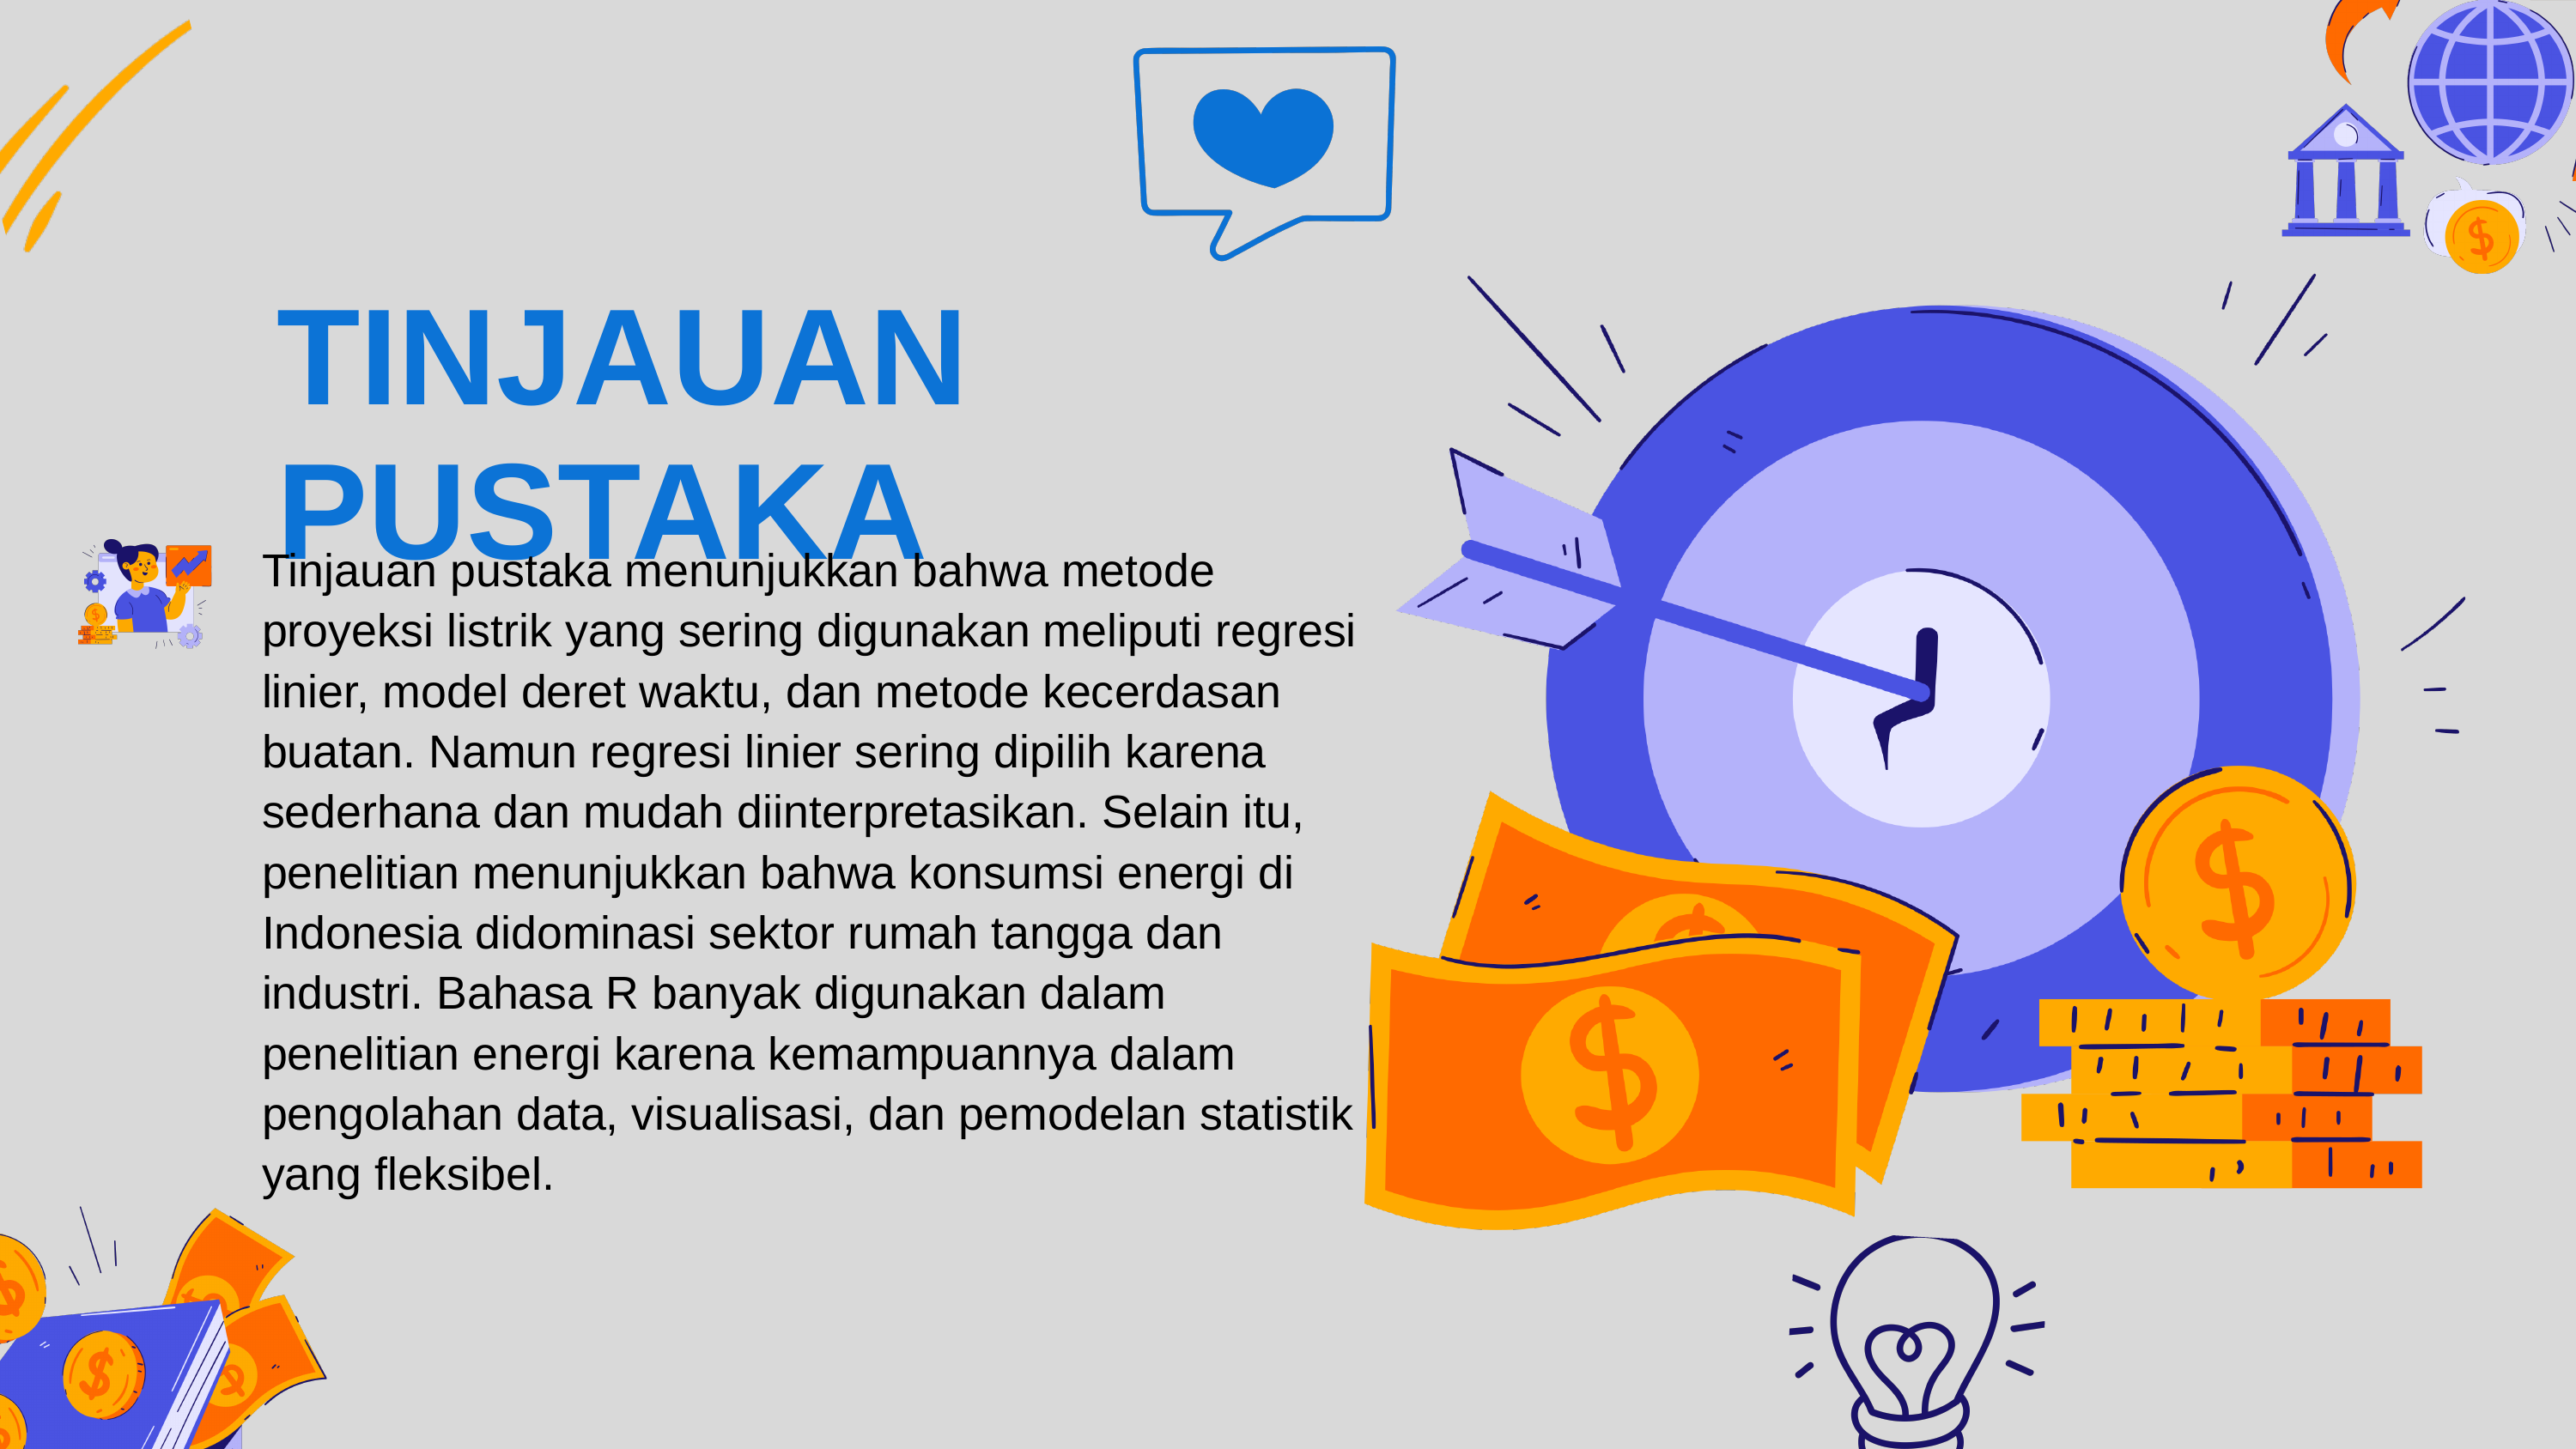

TINJAUAN PUSTAKA
Tinjauan pustaka menunjukkan bahwa metode proyeksi listrik yang sering digunakan meliputi regresi linier, model deret waktu, dan metode kecerdasan buatan. Namun regresi linier sering dipilih karena sederhana dan mudah diinterpretasikan. Selain itu, penelitian menunjukkan bahwa konsumsi energi di Indonesia didominasi sektor rumah tangga dan industri. Bahasa R banyak digunakan dalam penelitian energi karena kemampuannya dalam pengolahan data, visualisasi, dan pemodelan statistik yang fleksibel.